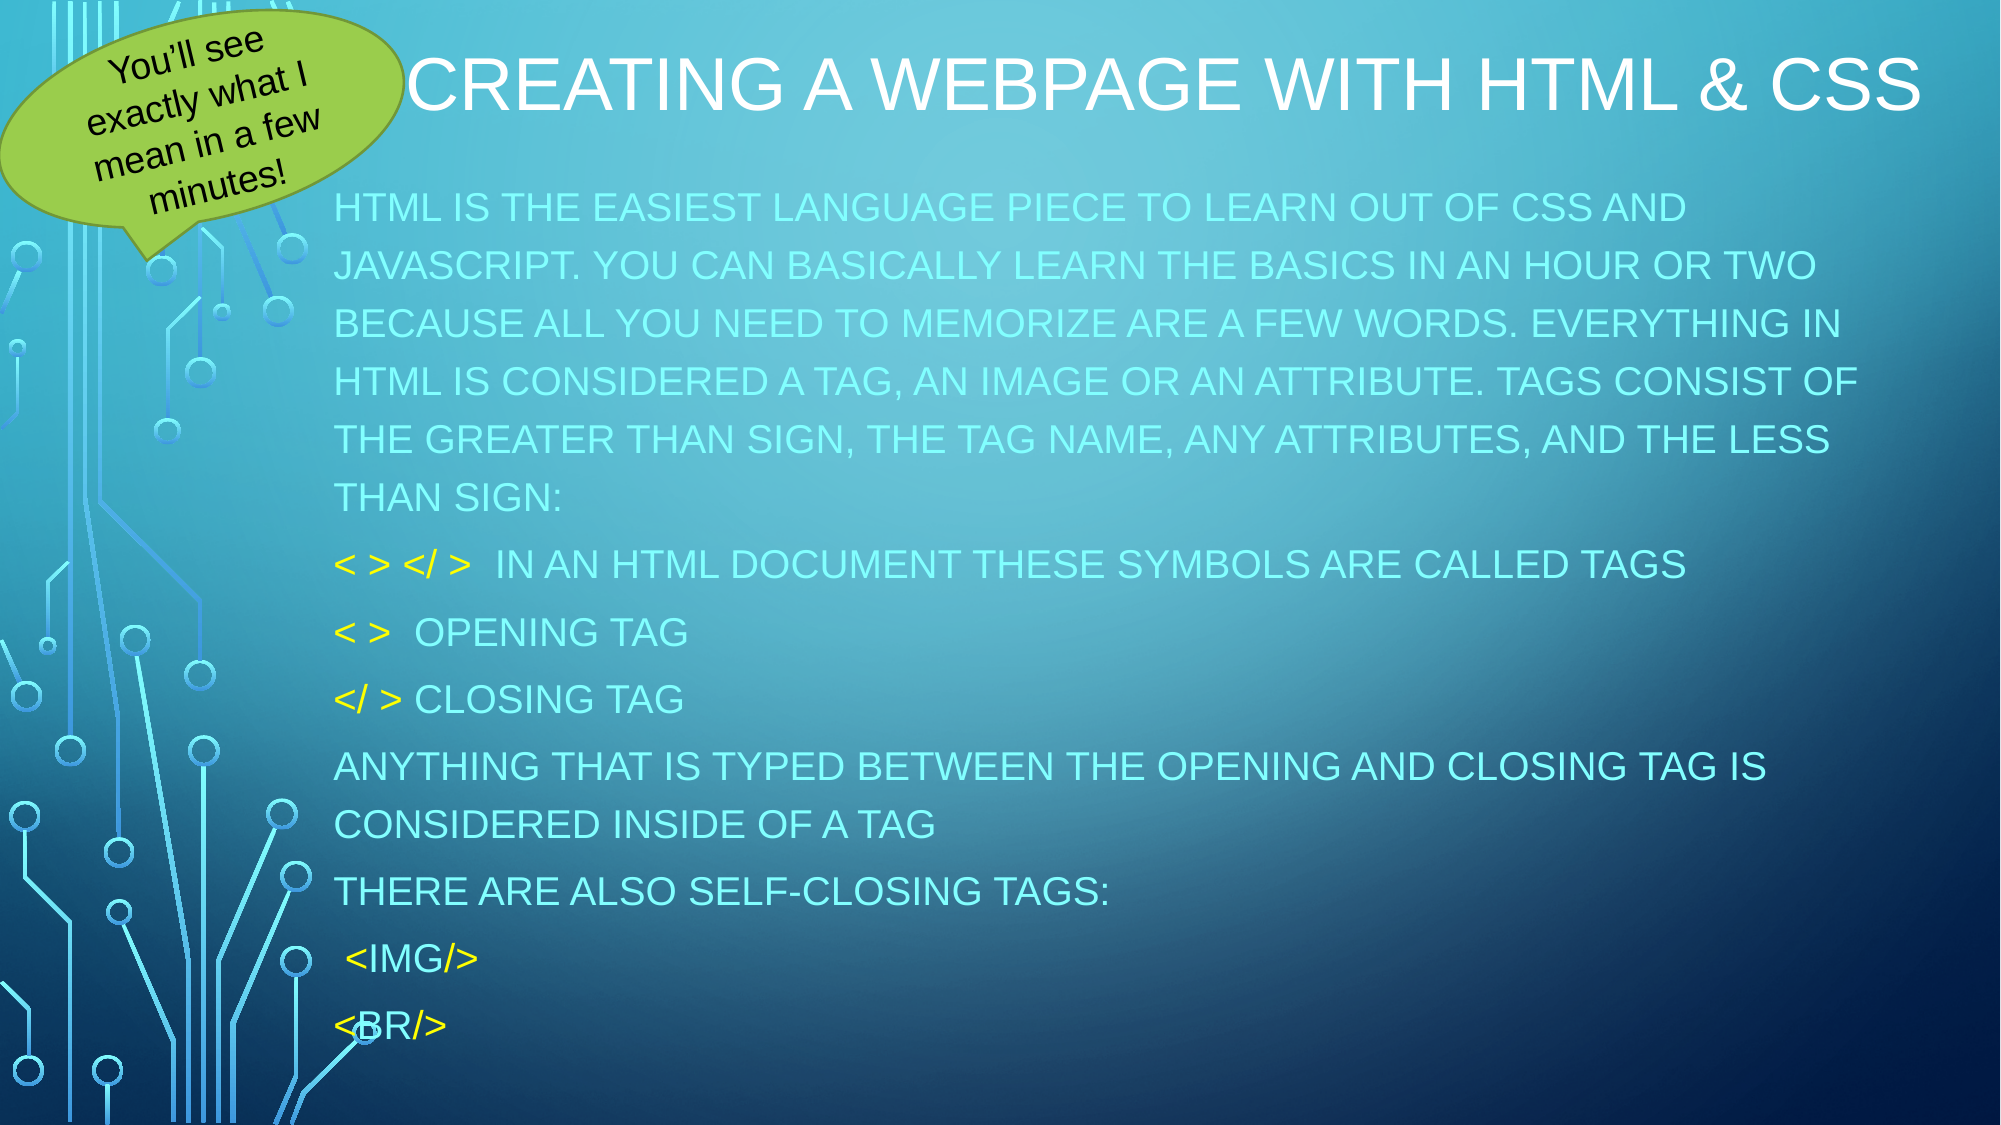

# CREATING A WEBPAGE WITH html & CSS
You’ll see exactly what I mean in a few minutes!
HTML is the easiest language piece to learn out of CSS and JavaScript. You can basically learn the basics in an hour or two because all you need to memorize are a few words. Everything in HTML is considered a tag, an image or an attribute. Tags consist of the greater than sign, the tag name, any attributes, and the less than sign:
< > </ >  In an HTML document these symbols are called tags
< >  opening tag
</ > closing tag
Anything that is typed between the opening and closing tag is considered inside of a tag
There are also self-closing tags:
 <img/>
<br/>